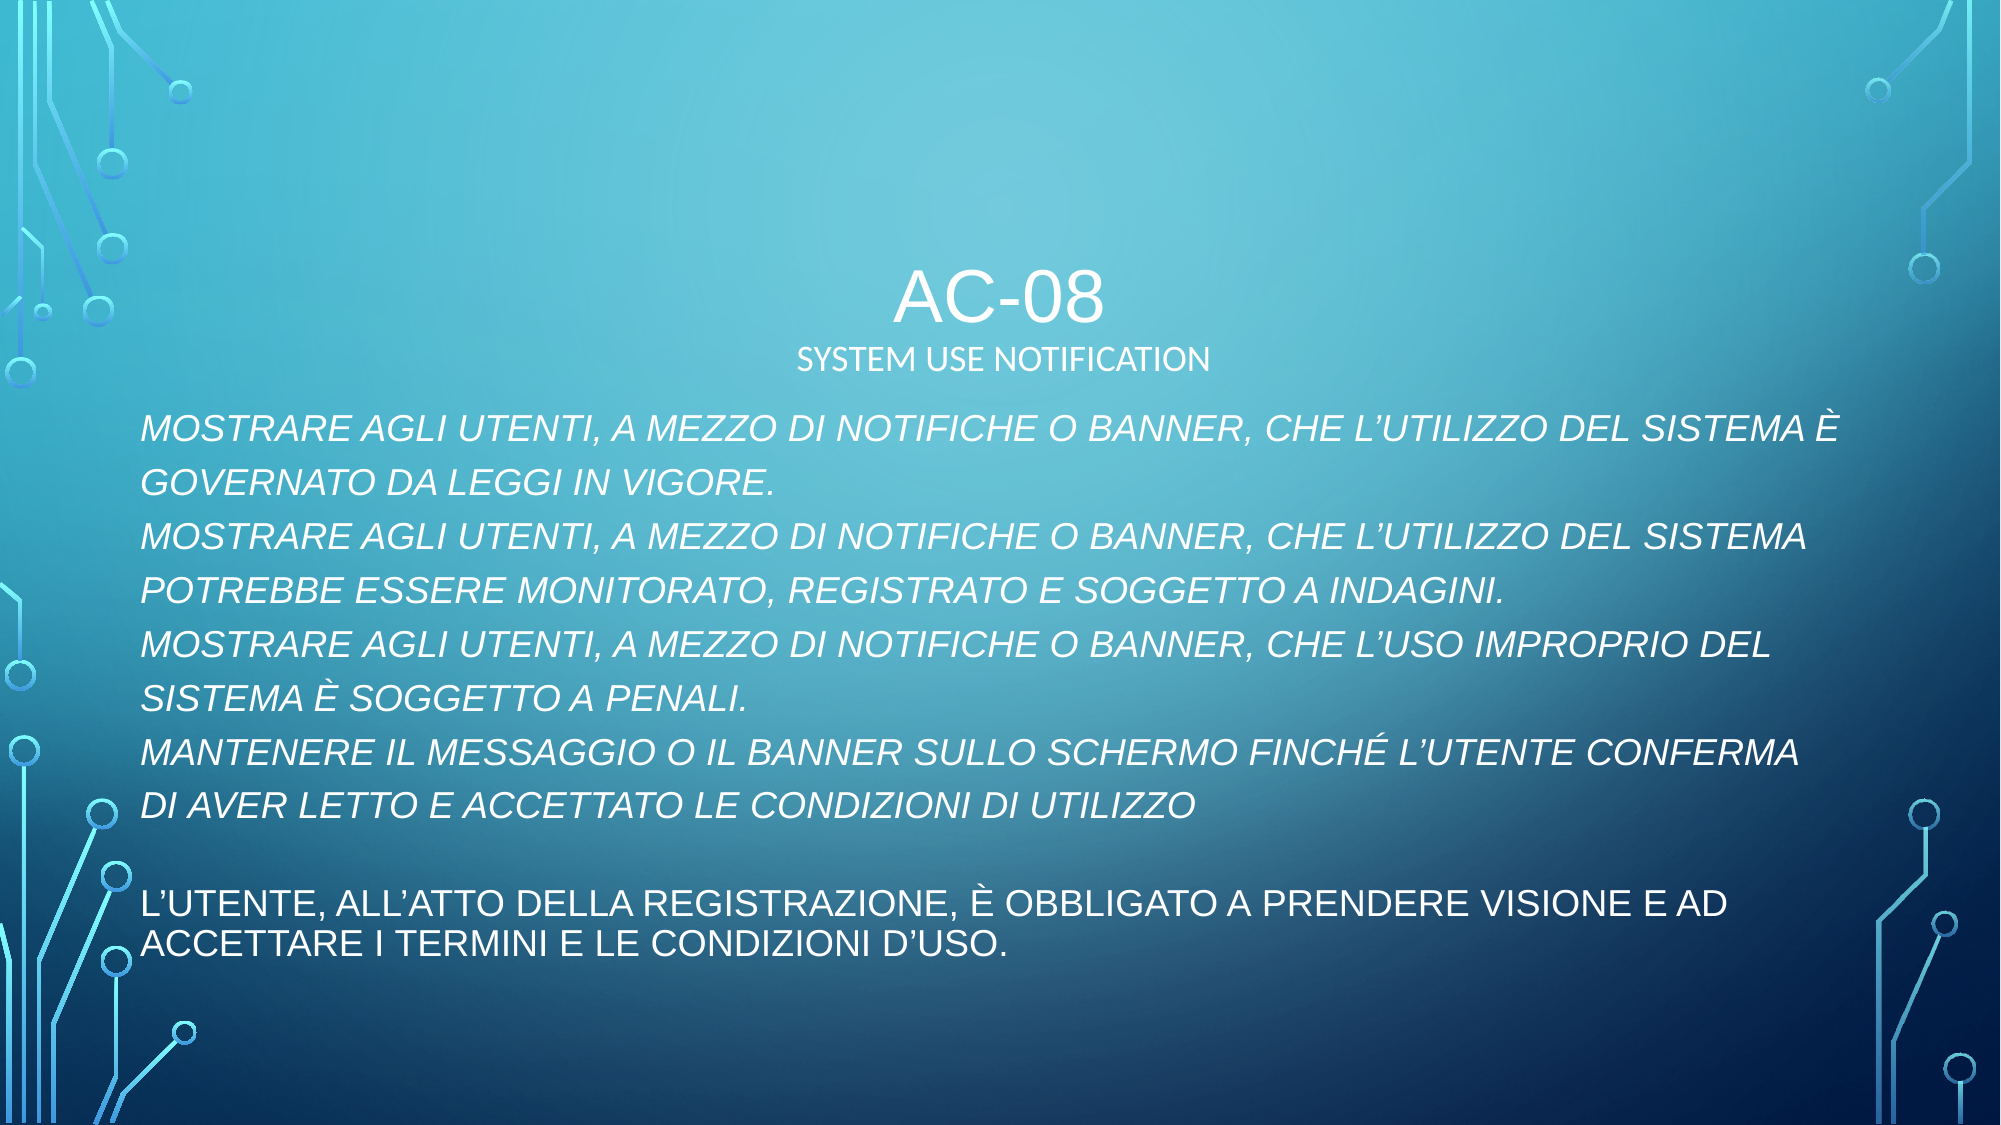

# AC-08 SYSTEM USE NOTIFICATION
Mostrare agli utenti, a mezzo di notifiche o banner, che l’utilizzo del sistema è governato da leggi in vigore.
Mostrare agli utenti, a mezzo di notifiche o banner, che l’utilizzo del sistema potrebbe essere monitorato, registrato e soggetto a indagini.
Mostrare agli utenti, a mezzo di notifiche o banner, che l’uso improprio del sistema è soggetto a penali.
Mantenere il messaggio o il banner sullo schermo finché l’utente conferma di aver letto e accettato le condizioni di utilizzo

L’utente, all’atto della registrazione, è obbligato a prendere visione e ad accettare i termini e le condizioni d’uso.